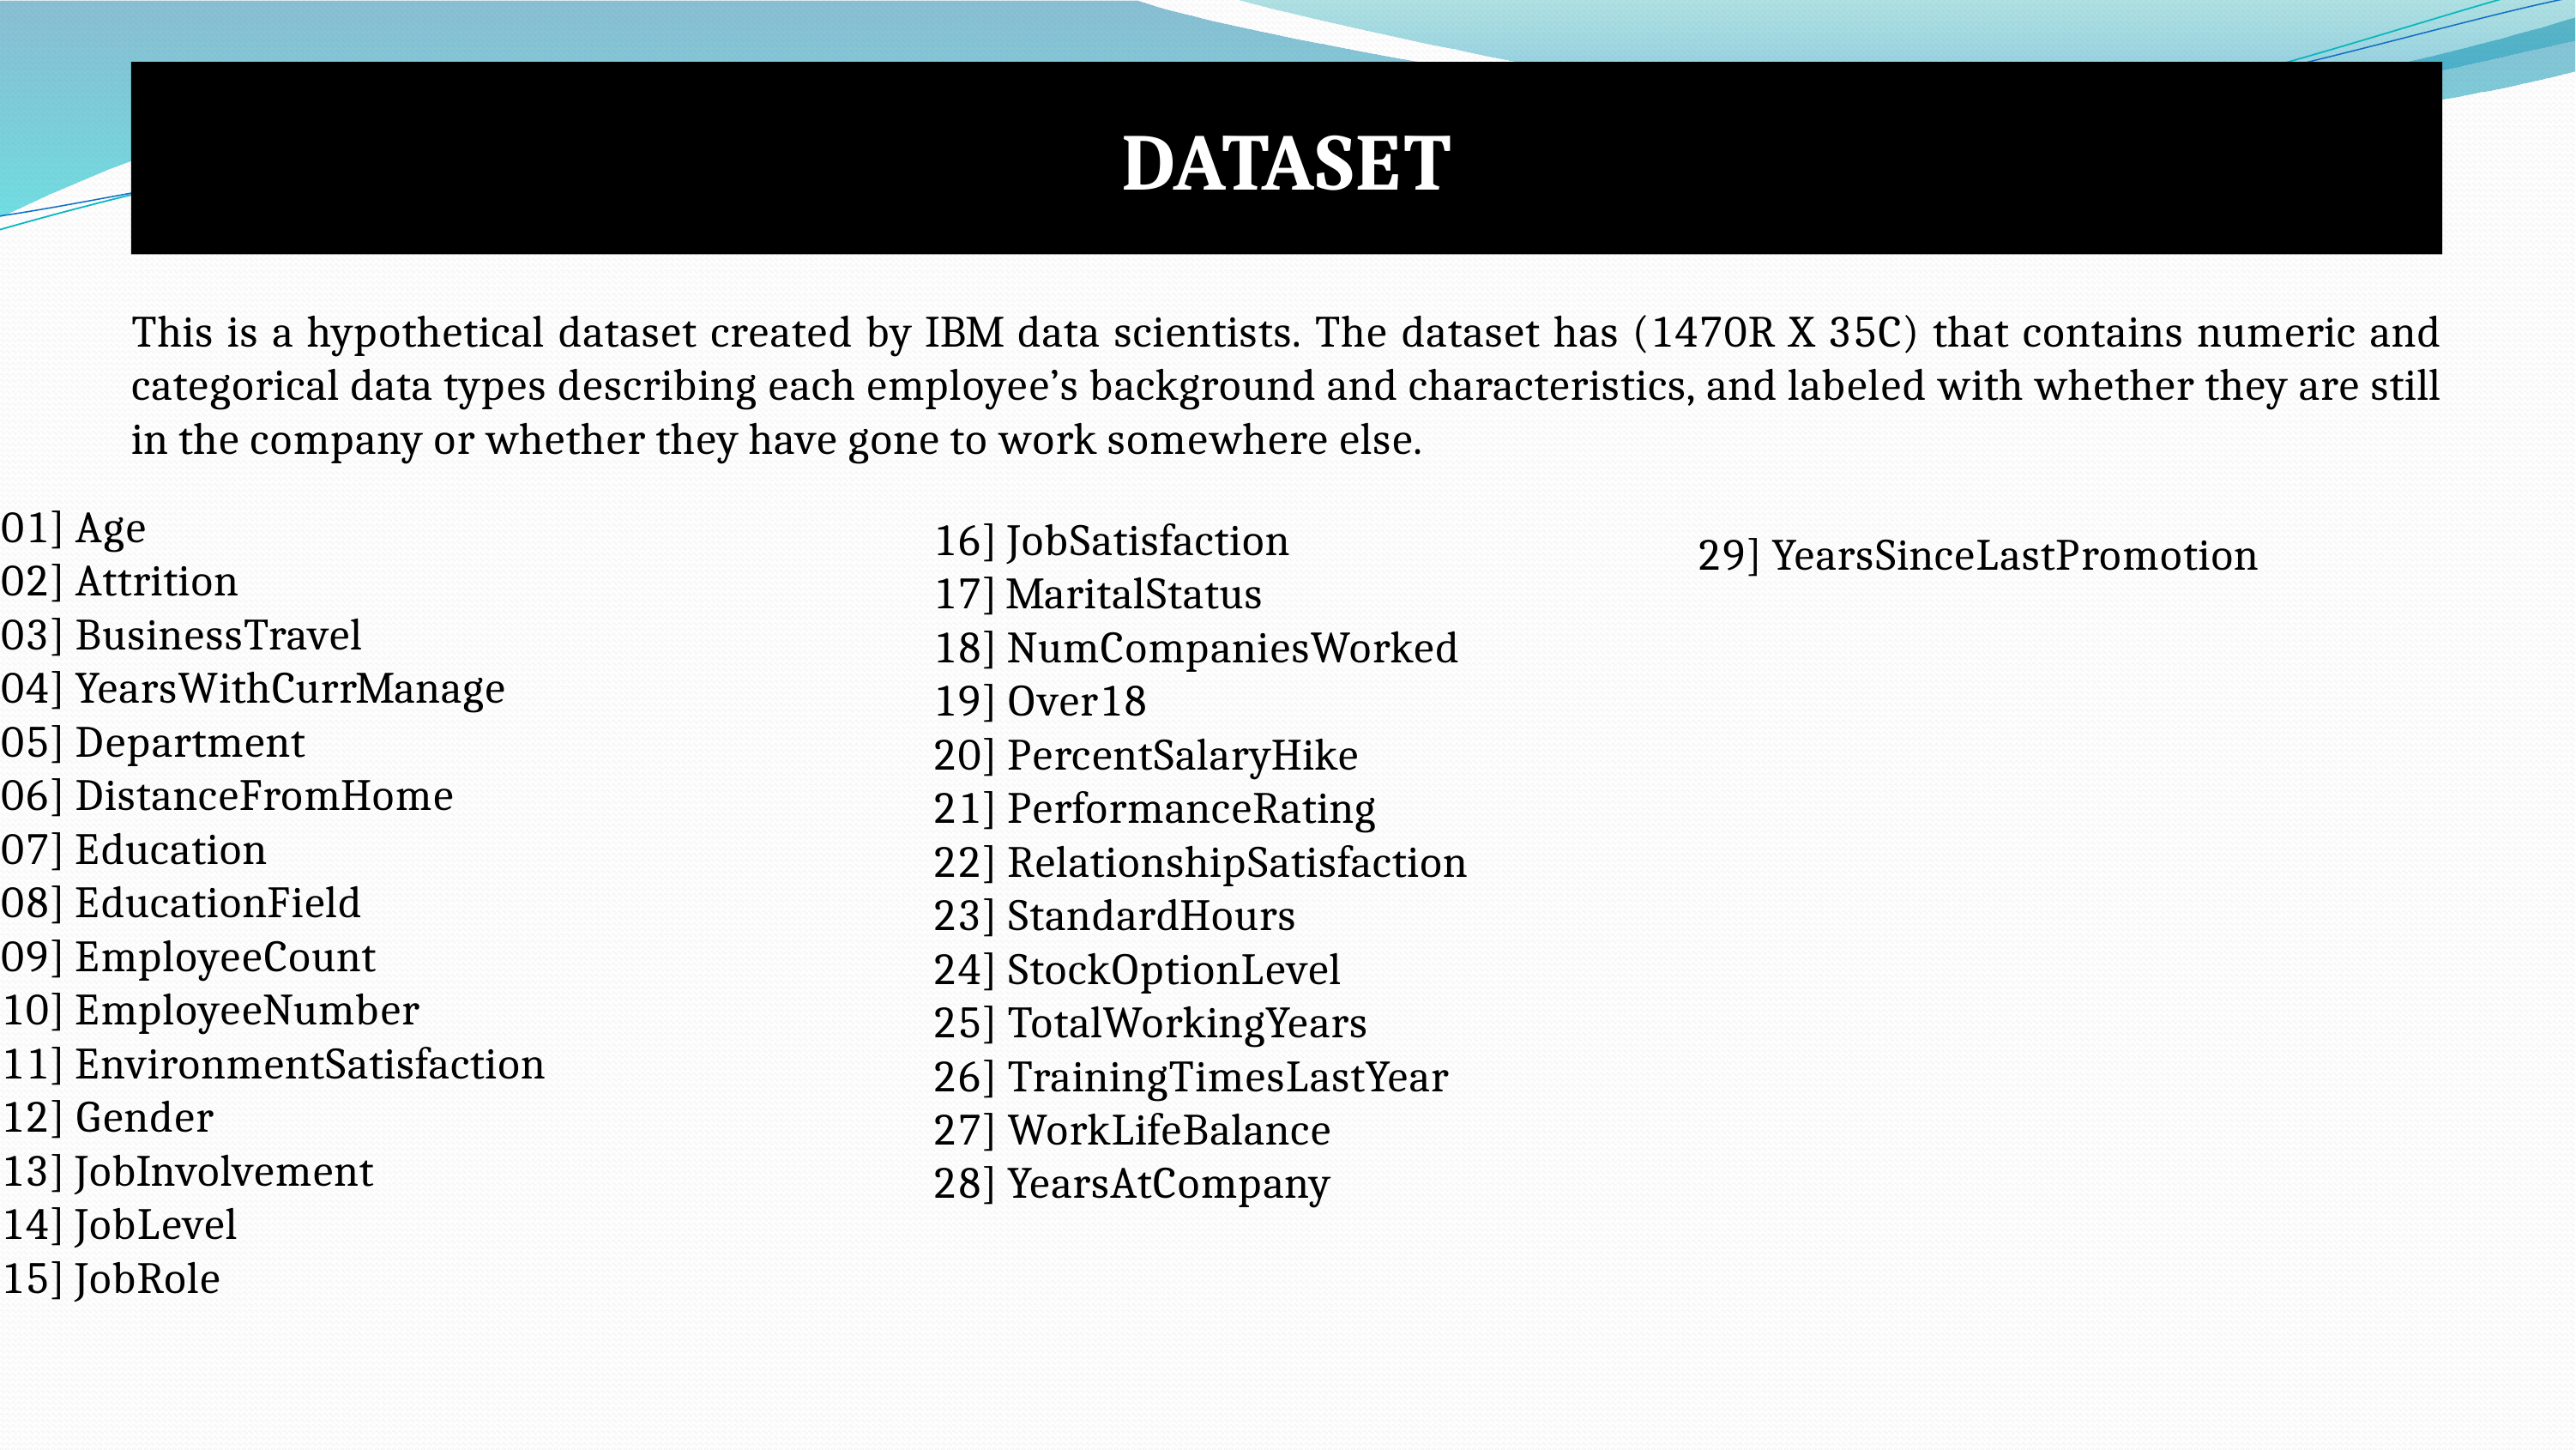

# DATASET
This is a hypothetical dataset created by IBM data scientists. The dataset has (1470R X 35C) that contains numeric and categorical data types describing each employee’s background and characteristics, and labeled with whether they are still in the company or whether they have gone to work somewhere else.
16] JobSatisfaction
17] MaritalStatus
18] NumCompaniesWorked
19] Over18
20] PercentSalaryHike
21] PerformanceRating
22] RelationshipSatisfaction
23] StandardHours
24] StockOptionLevel
25] TotalWorkingYears
26] TrainingTimesLastYear
27] WorkLifeBalance
28] YearsAtCompany
01] Age
02] Attrition
03] BusinessTravel
04] YearsWithCurrManage
05] Department
06] DistanceFromHome
07] Education
08] EducationField
09] EmployeeCount
10] EmployeeNumber
11] EnvironmentSatisfaction
12] Gender
13] JobInvolvement
14] JobLevel
15] JobRole

29] YearsSinceLastPromotion